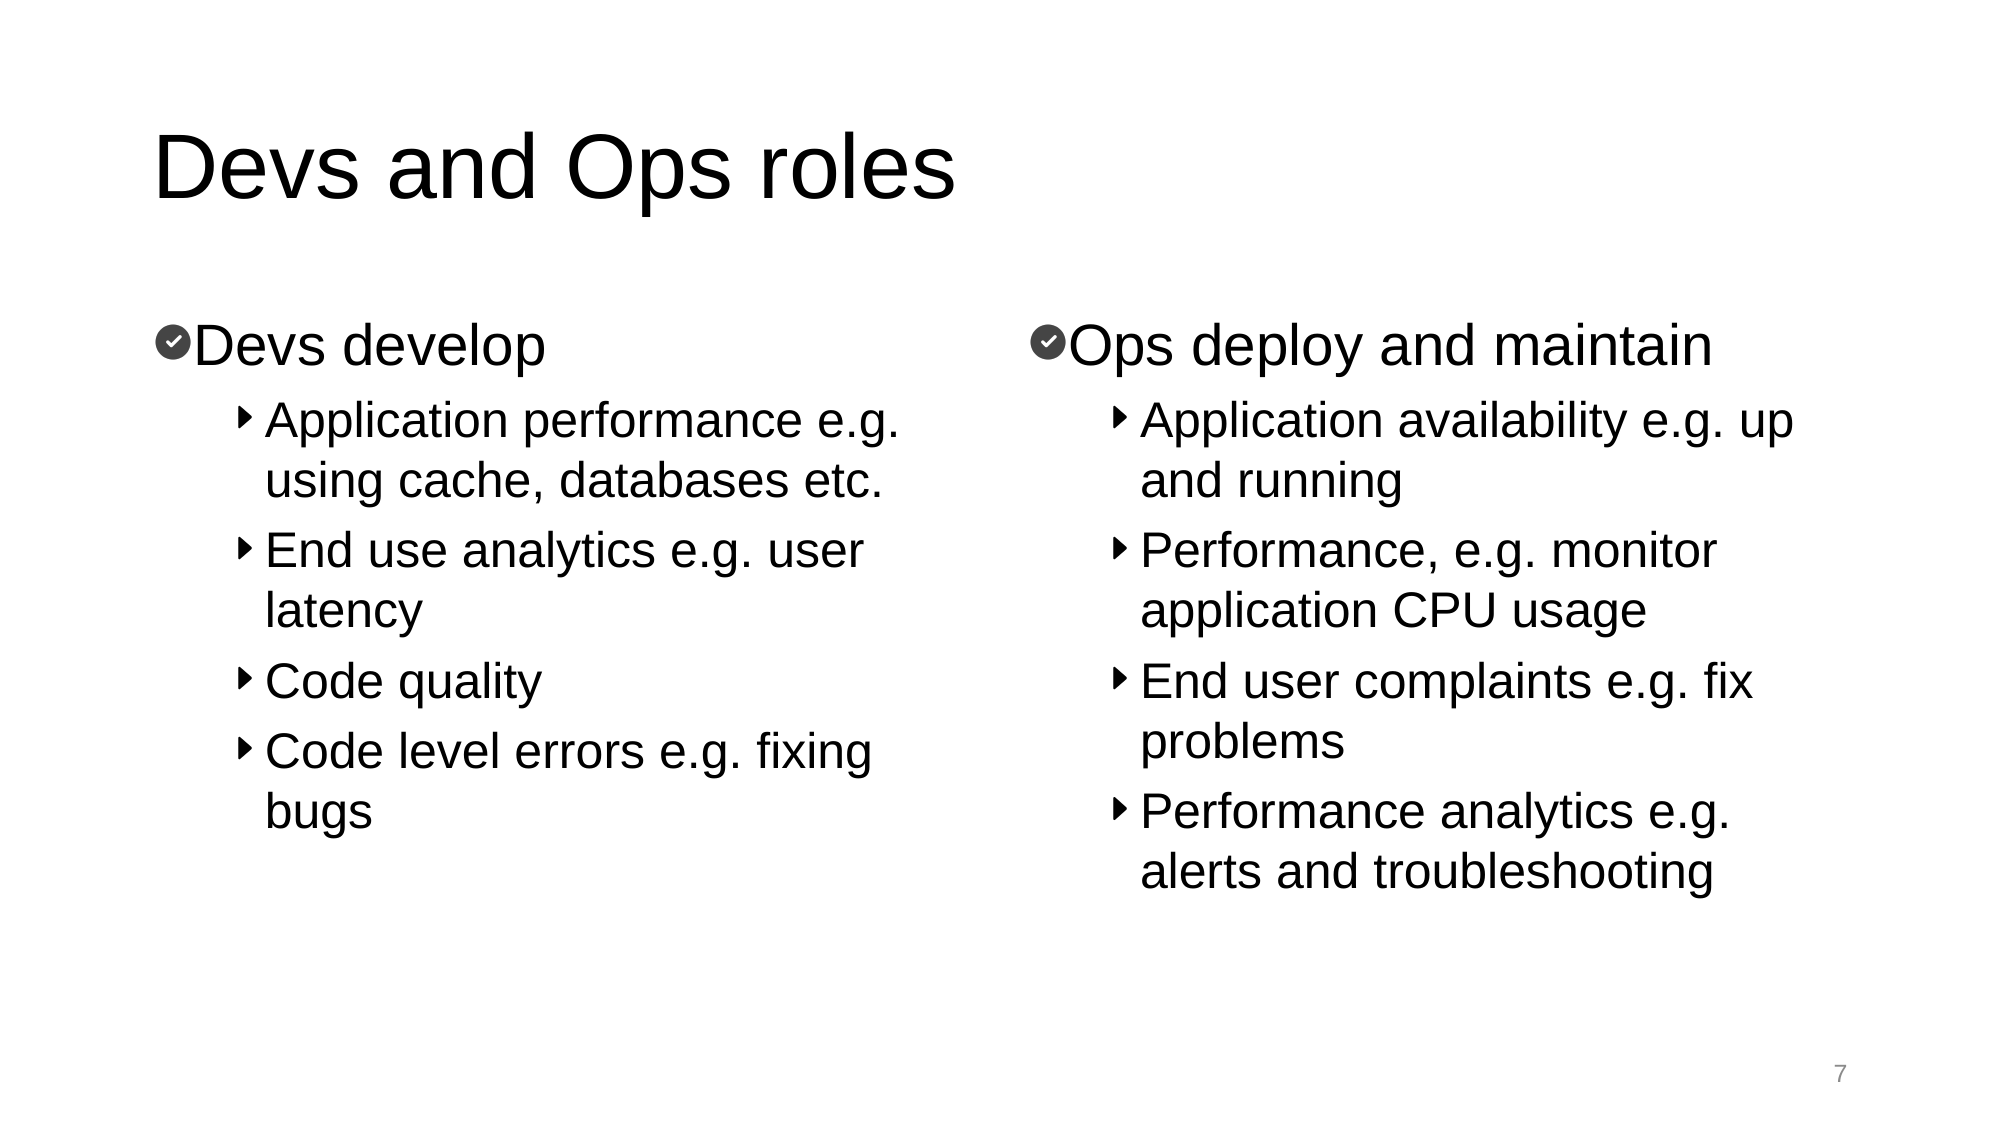

# Devs and Ops roles
Devs develop
Application performance e.g. using cache, databases etc.
End use analytics e.g. user latency
Code quality
Code level errors e.g. fixing bugs
Ops deploy and maintain
Application availability e.g. up and running
Performance, e.g. monitor application CPU usage
End user complaints e.g. fix problems
Performance analytics e.g. alerts and troubleshooting

7